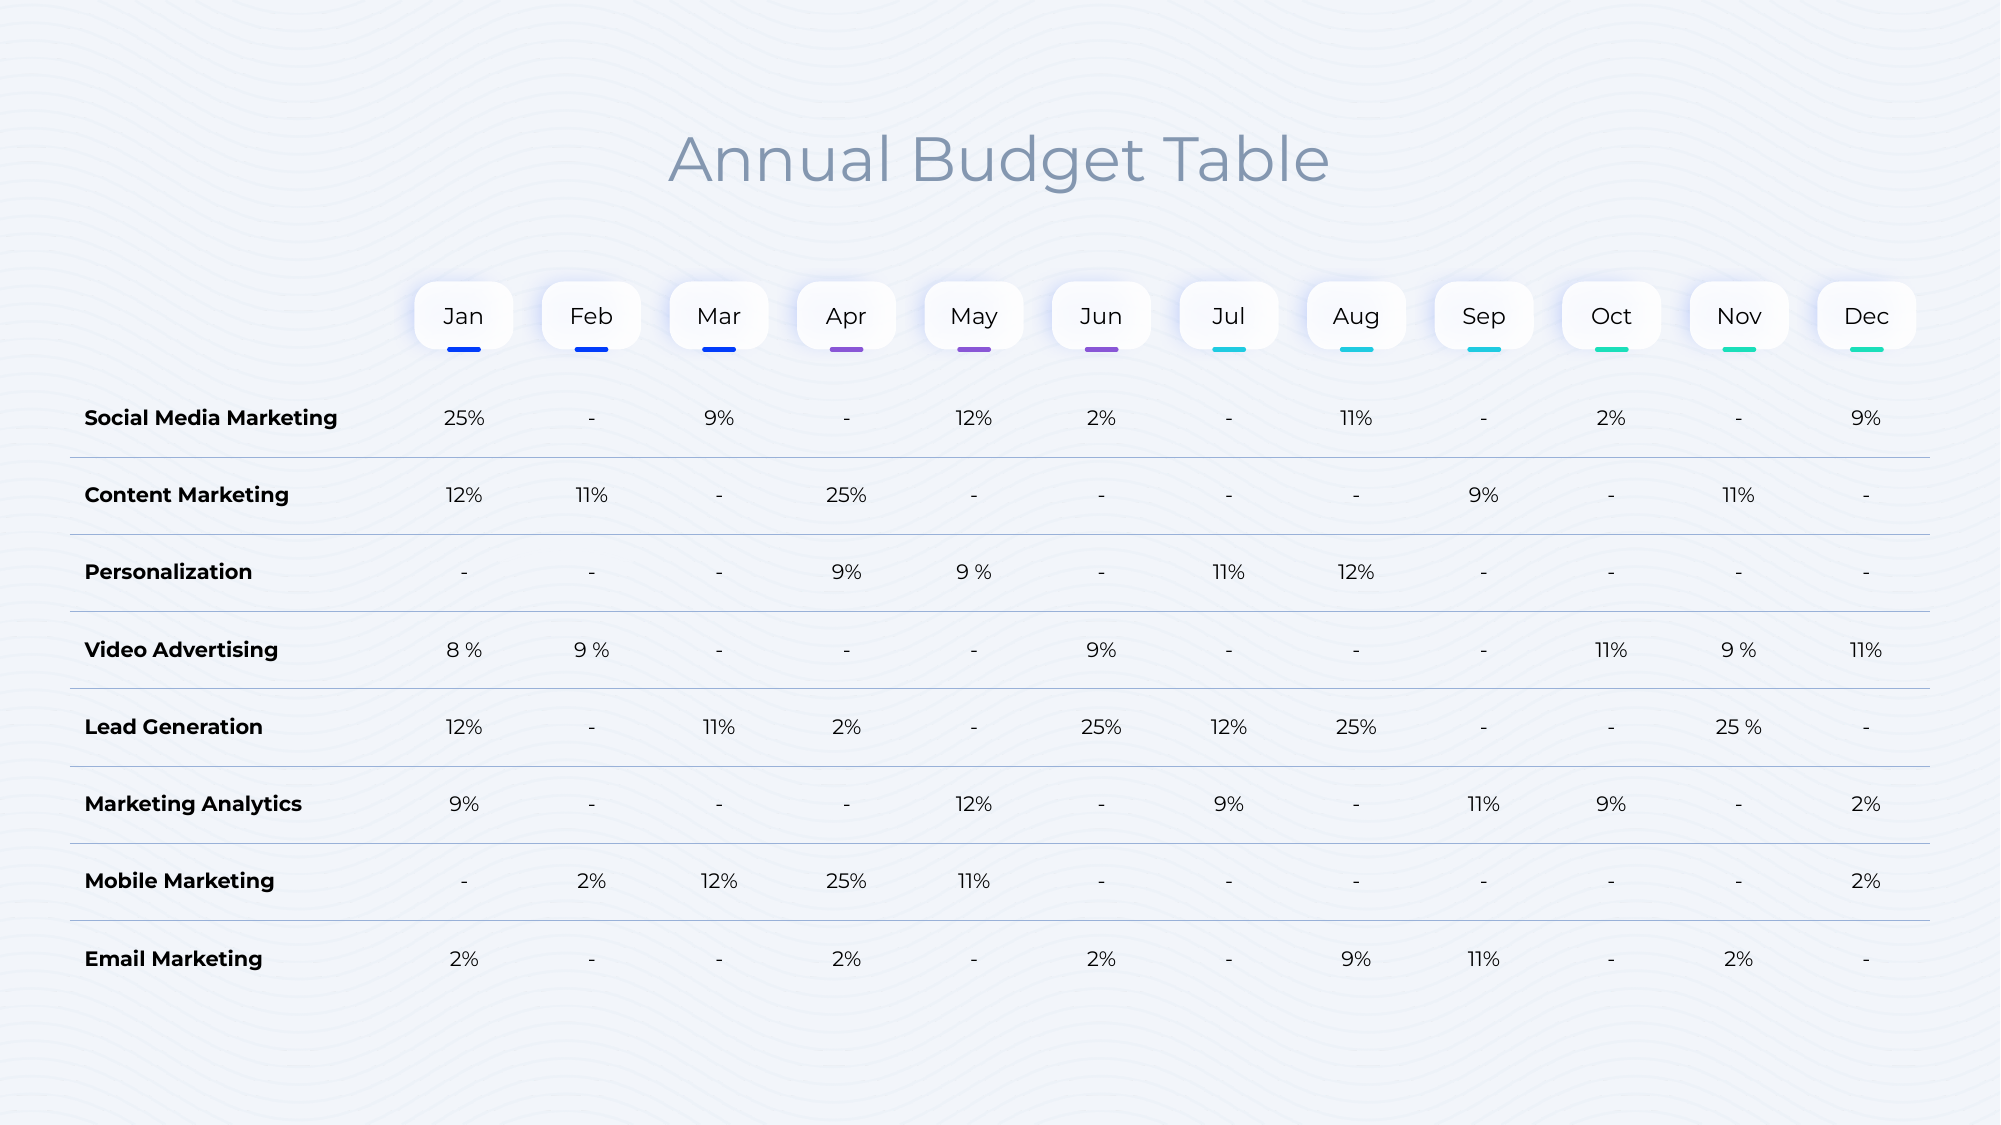

Annual Budget Table
Jan
Feb
Mar
Apr
May
Jun
Jul
Aug
Sep
Oct
Nov
Dec
| Social Media Marketing | 25% | - | 9% | - | 12% | 2% | - | 11% | - | 2% | - | 9% |
| --- | --- | --- | --- | --- | --- | --- | --- | --- | --- | --- | --- | --- |
| Content Marketing | 12% | 11% | - | 25% | - | - | - | - | 9% | - | 11% | - |
| Personalization | - | - | - | 9% | 9 % | - | 11% | 12% | - | - | - | - |
| Video Advertising | 8 % | 9 % | - | - | - | 9% | - | - | - | 11% | 9 % | 11% |
| Lead Generation | 12% | - | 11% | 2% | - | 25% | 12% | 25% | - | - | 25 % | - |
| Marketing Analytics | 9% | - | - | - | 12% | - | 9% | - | 11% | 9% | - | 2% |
| Mobile Marketing | - | 2% | 12% | 25% | 11% | - | - | - | - | - | - | 2% |
| Email Marketing | 2% | - | - | 2% | - | 2% | - | 9% | 11% | - | 2% | - |